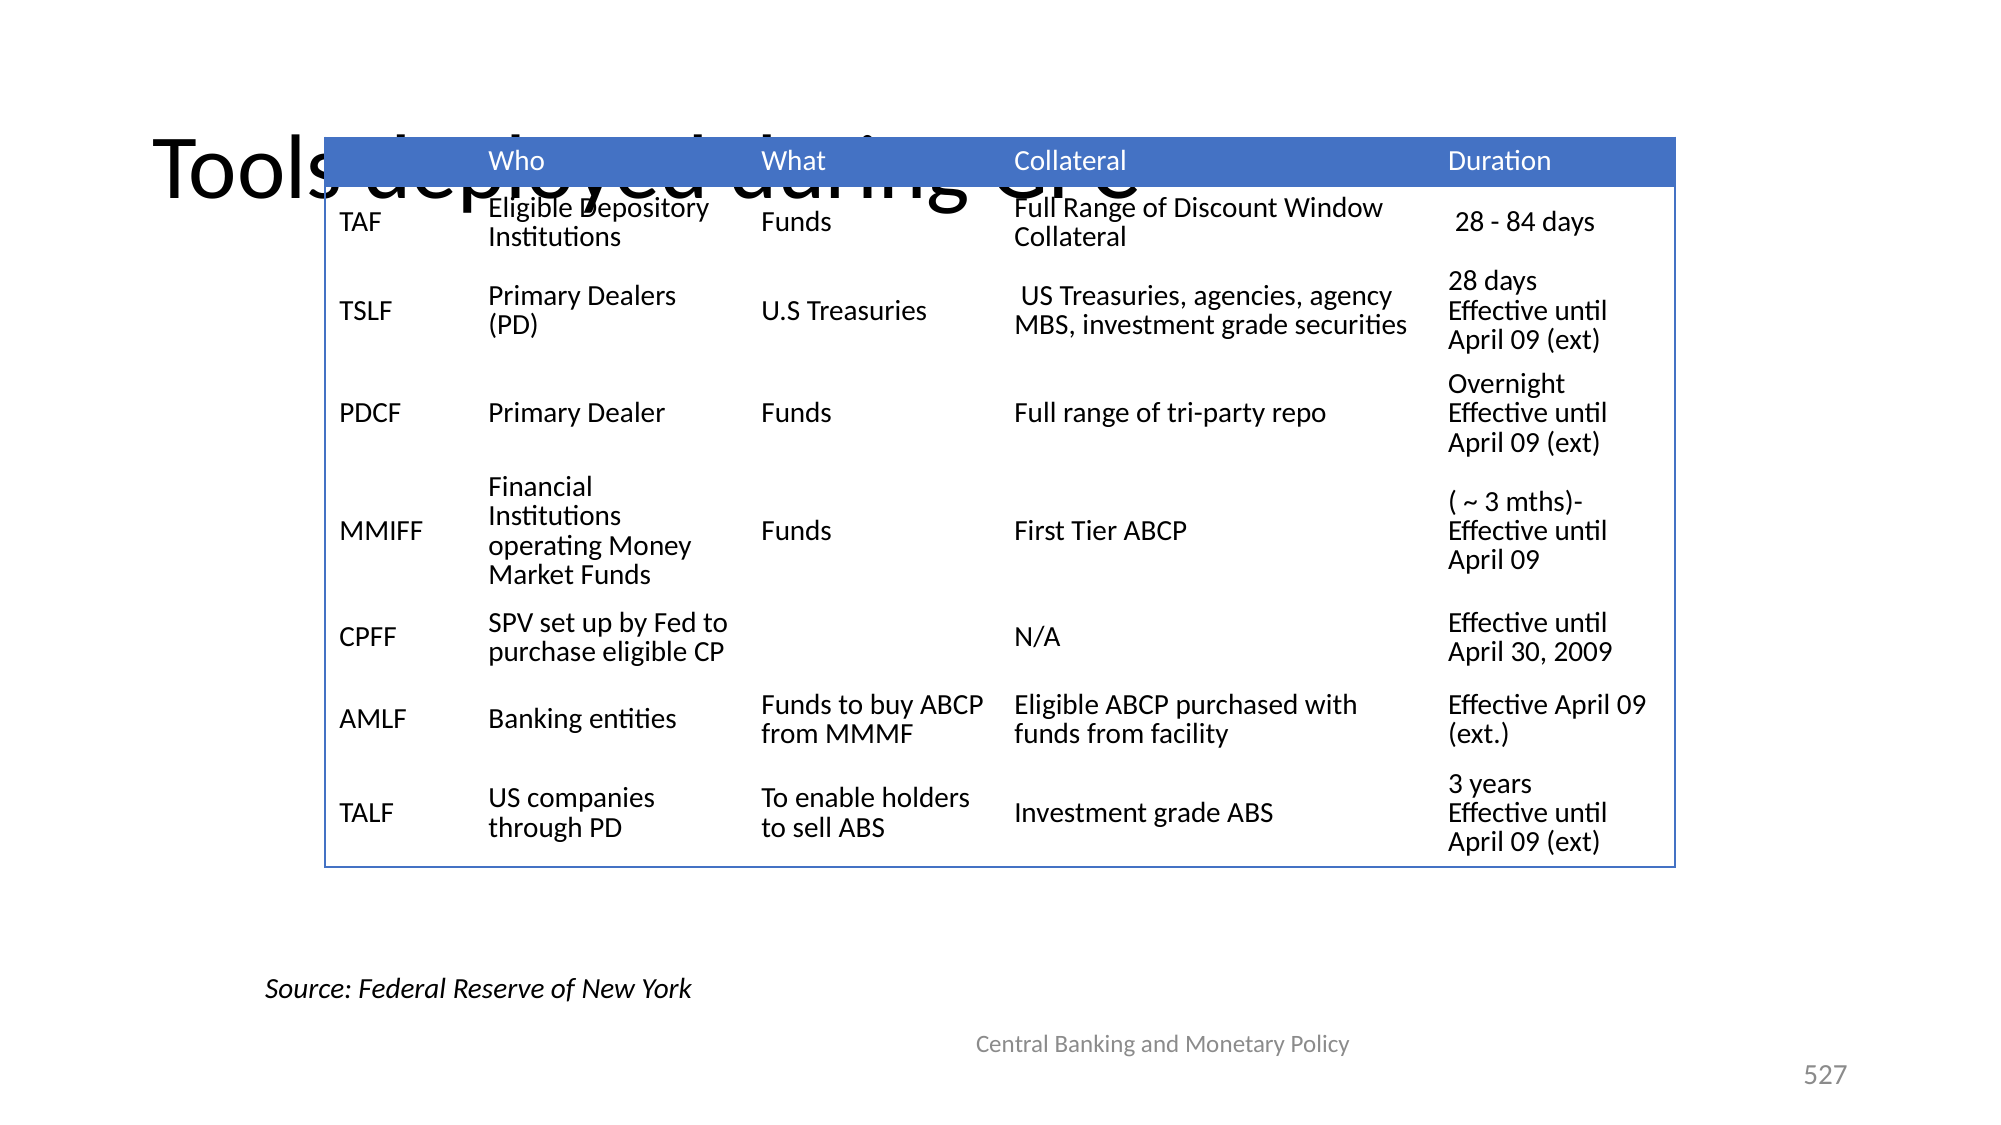

# Tools deployed during GFC
|  | Who | What | Collateral | Duration |
| --- | --- | --- | --- | --- |
| TAF | Eligible Depository Institutions | Funds | Full Range of Discount Window Collateral | 28 - 84 days |
| TSLF | Primary Dealers (PD) | U.S Treasuries | US Treasuries, agencies, agency MBS, investment grade securities | 28 days Effective until April 09 (ext) |
| PDCF | Primary Dealer | Funds | Full range of tri-party repo | Overnight Effective until April 09 (ext) |
| MMIFF | Financial Institutions operating Money Market Funds | Funds | First Tier ABCP | ( ~ 3 mths)- Effective until April 09 |
| CPFF | SPV set up by Fed to purchase eligible CP |  | N/A | Effective until April 30, 2009 |
| AMLF | Banking entities | Funds to buy ABCP from MMMF | Eligible ABCP purchased with funds from facility | Effective April 09 (ext.) |
| TALF | US companies through PD | To enable holders to sell ABS | Investment grade ABS | 3 years Effective until April 09 (ext) |
Source: Federal Reserve of New York
Central Banking and Monetary Policy
527